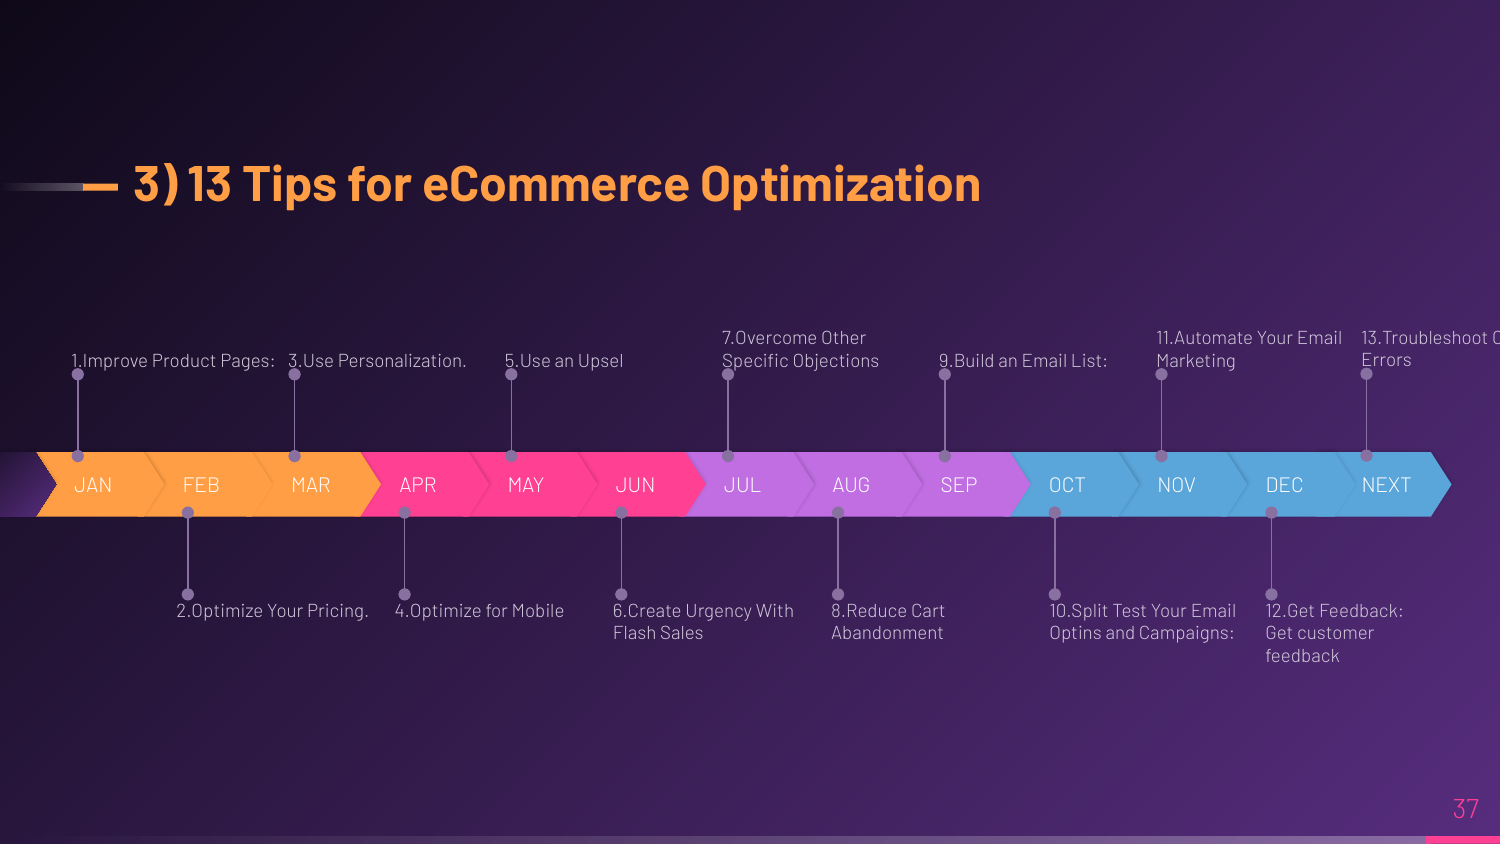

# 3) 13 Tips for eCommerce Optimization
13.Troubleshoot Common Errors
1.Improve Product Pages:
3.Use Personalization.
5.Use an Upsel
7.Overcome Other Specific Objections
9.Build an Email List:
11.Automate Your Email Marketing

JAN
FEB
MAR
APR
MAY
JUN
JUL
AUG
SEP
OCT
NOV
DEC
NEXT
2.Optimize Your Pricing.
4.Optimize for Mobile
6.Create Urgency With Flash Sales
8.Reduce Cart Abandonment
10.Split Test Your Email Optins and Campaigns:
12.Get Feedback: Get customer feedback
37